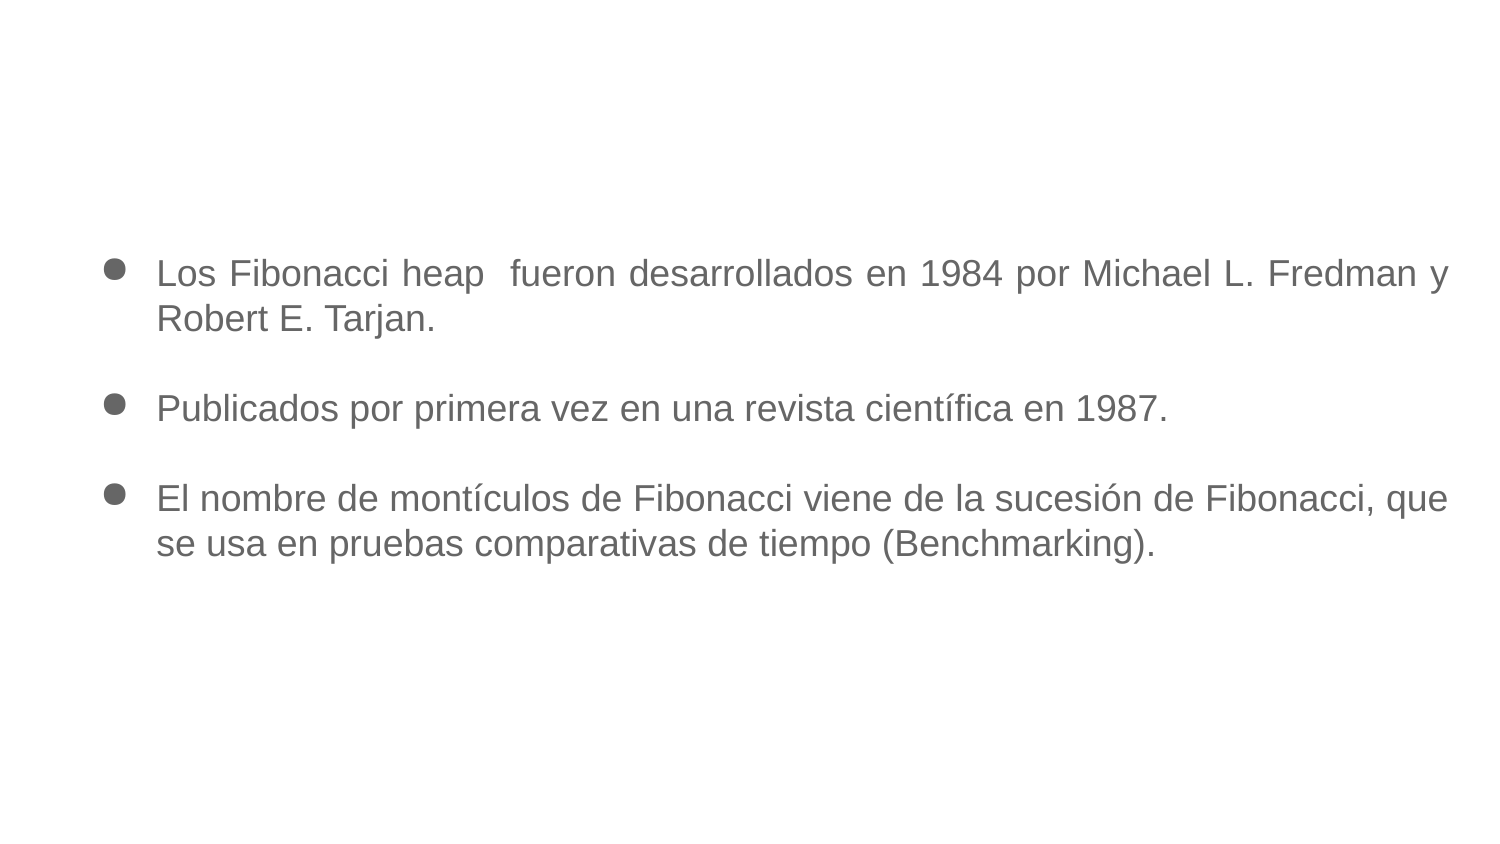

Los Fibonacci heap  fueron desarrollados en 1984 por Michael L. Fredman y Robert E. Tarjan.

Publicados por primera vez en una revista científica en 1987.

El nombre de montículos de Fibonacci viene de la sucesión de Fibonacci, que se usa en pruebas comparativas de tiempo (Benchmarking).